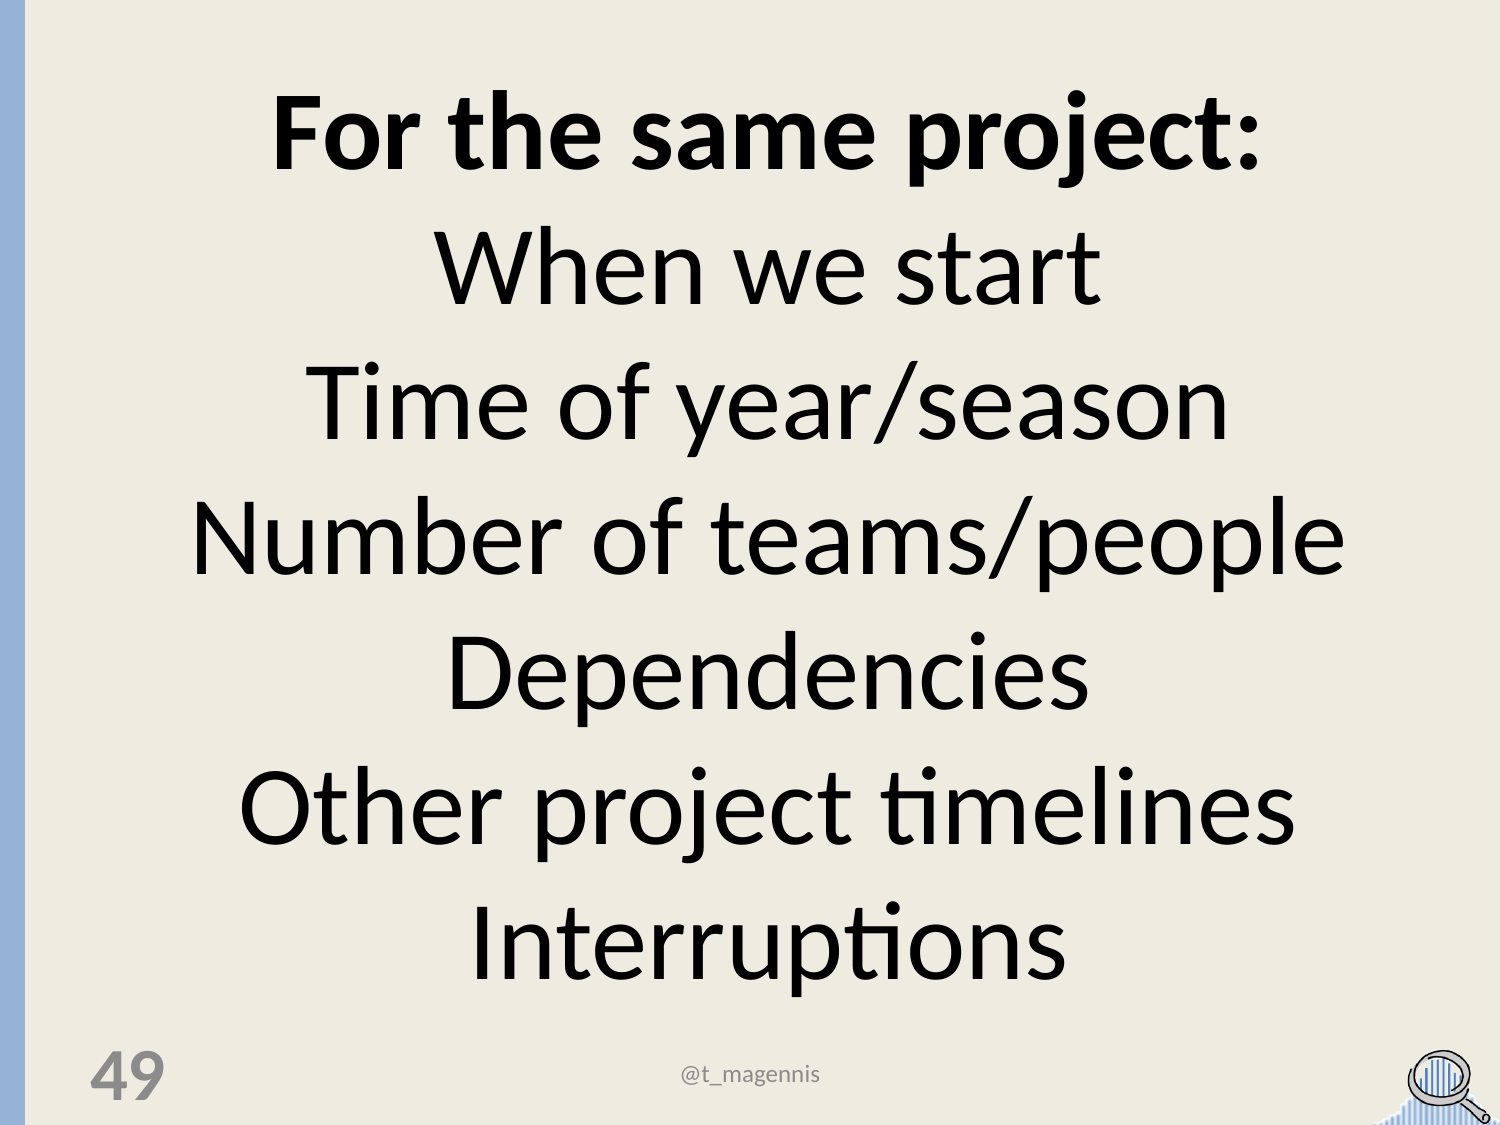

For the same project:
When we start
Time of year/season
Number of teams/people
Dependencies
Other project timelines
Interruptions
49
@t_magennis